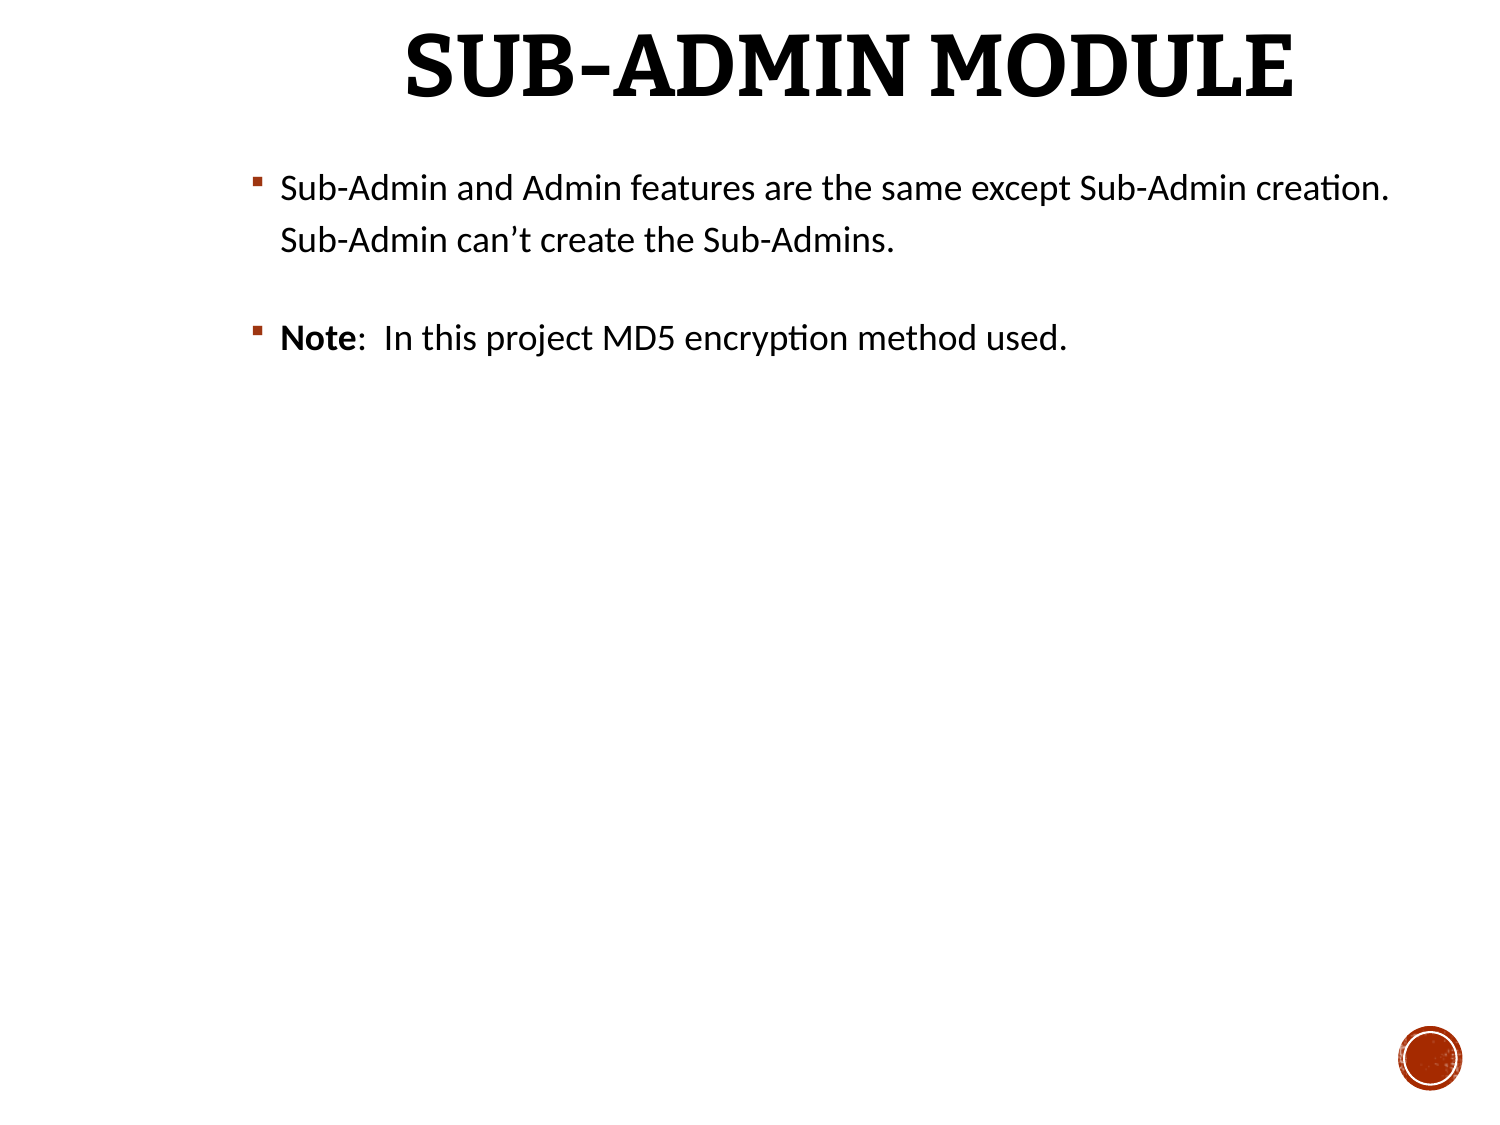

# Sub-admin Module
Sub-Admin and Admin features are the same except Sub-Admin creation. Sub-Admin can’t create the Sub-Admins.
Note:  In this project MD5 encryption method used.